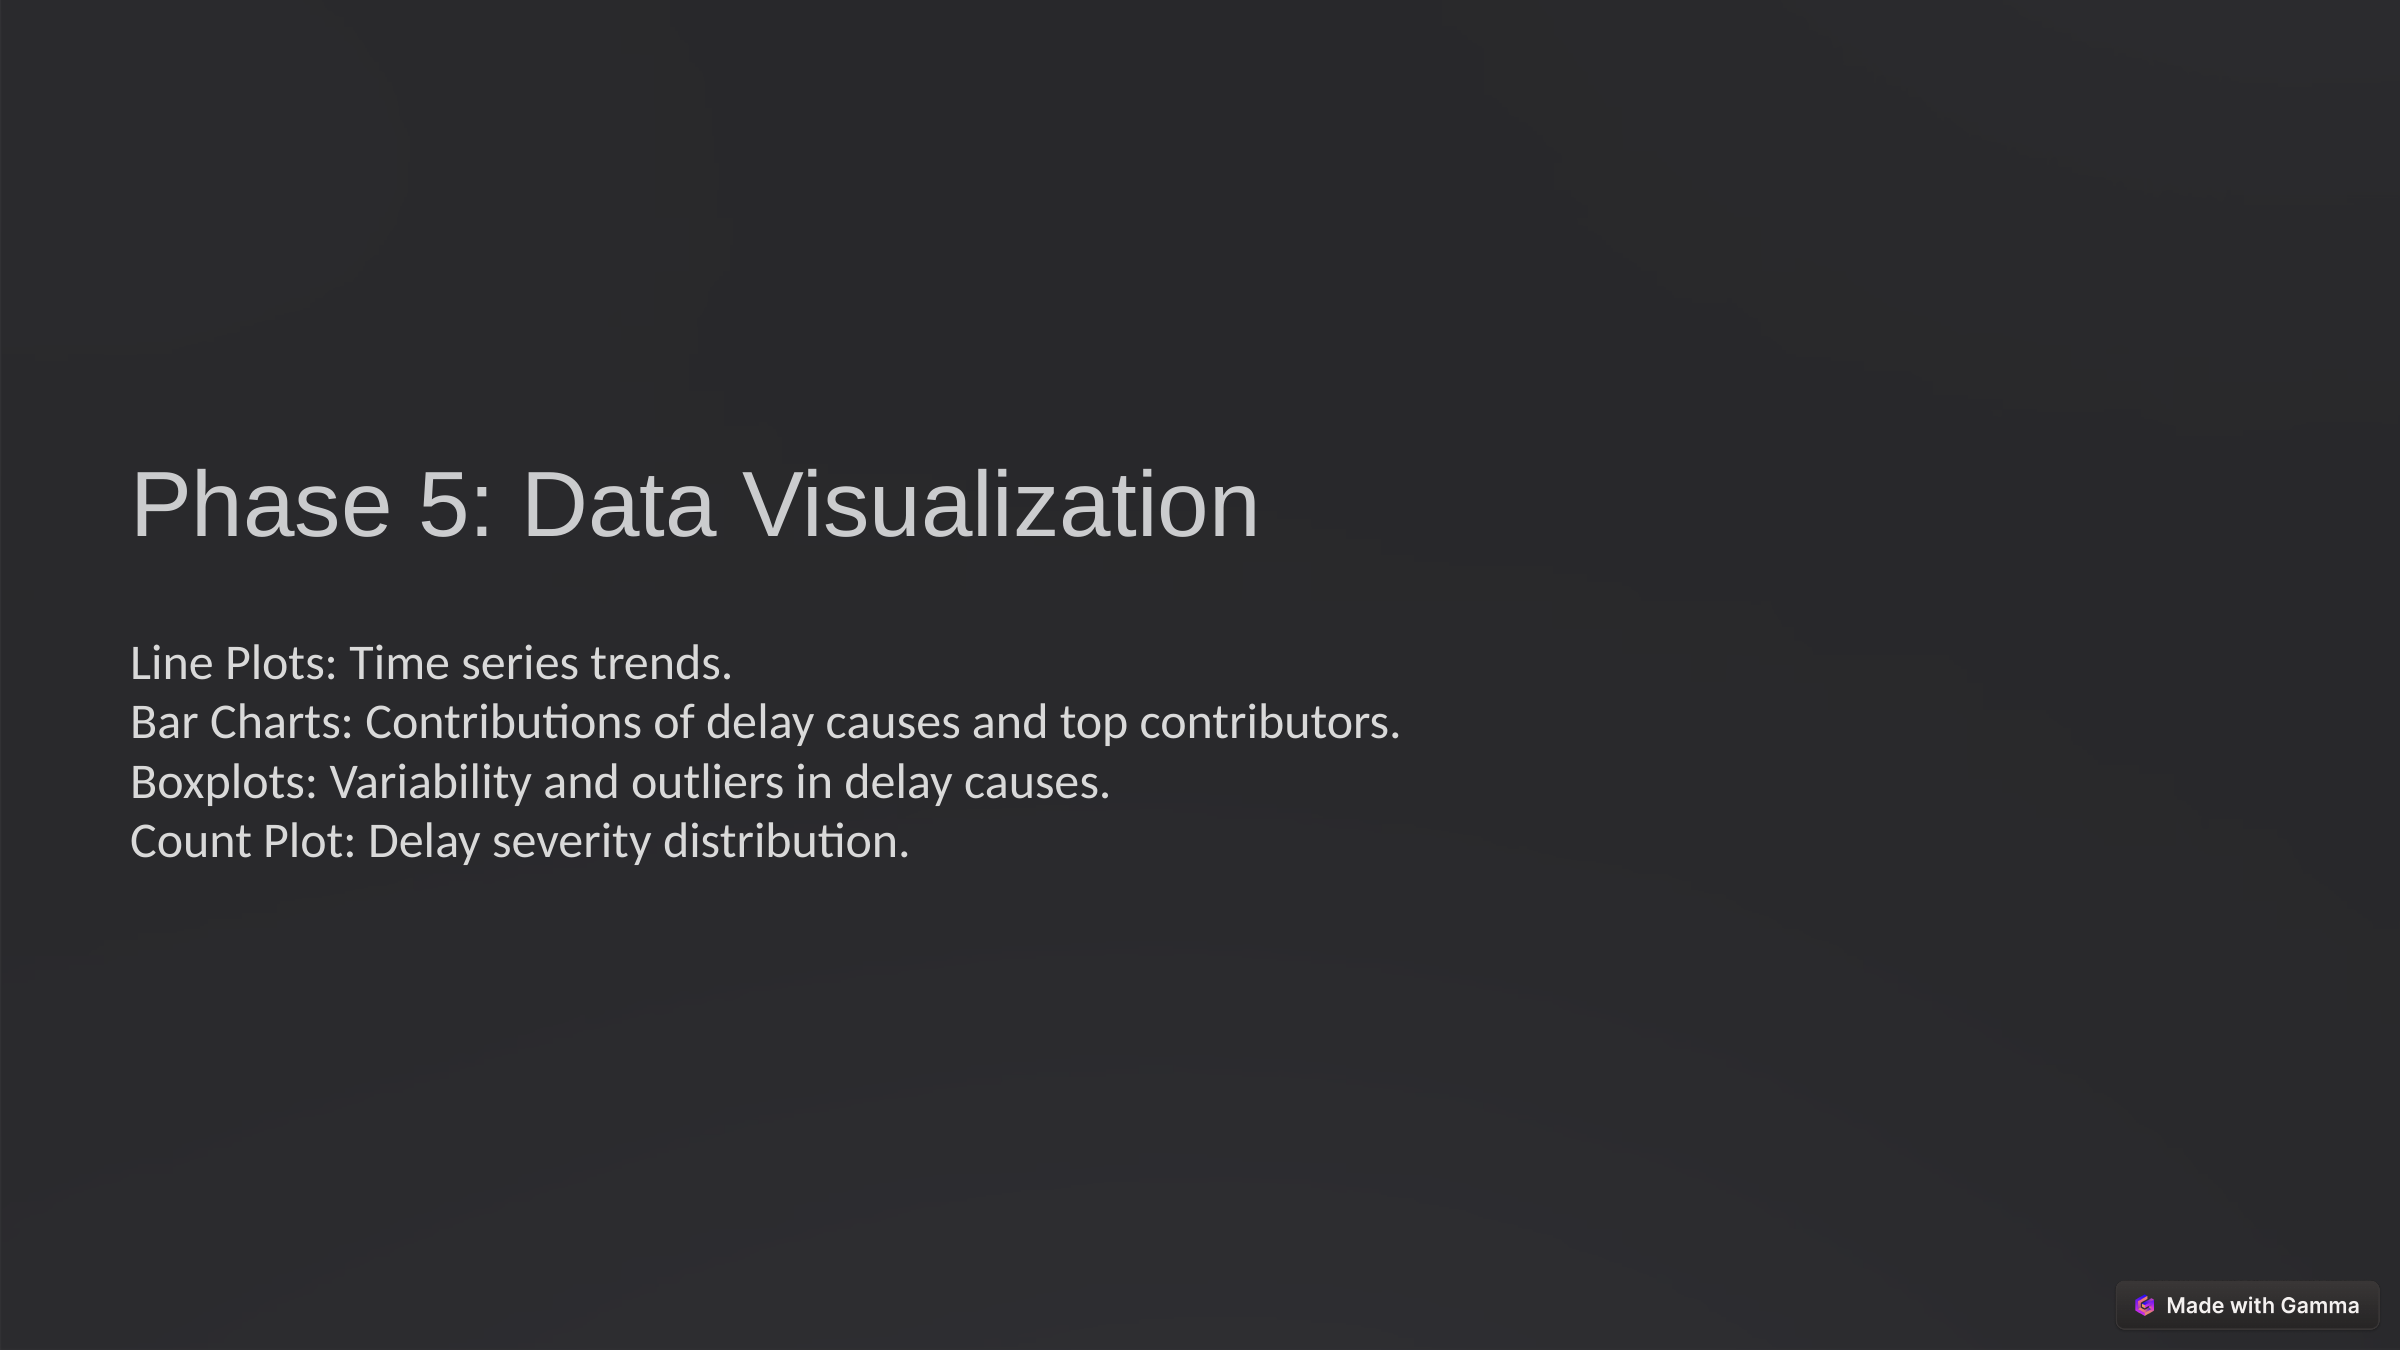

Phase 5: Data Visualization
Line Plots: Time series trends.
Bar Charts: Contributions of delay causes and top contributors.
Boxplots: Variability and outliers in delay causes.
Count Plot: Delay severity distribution.